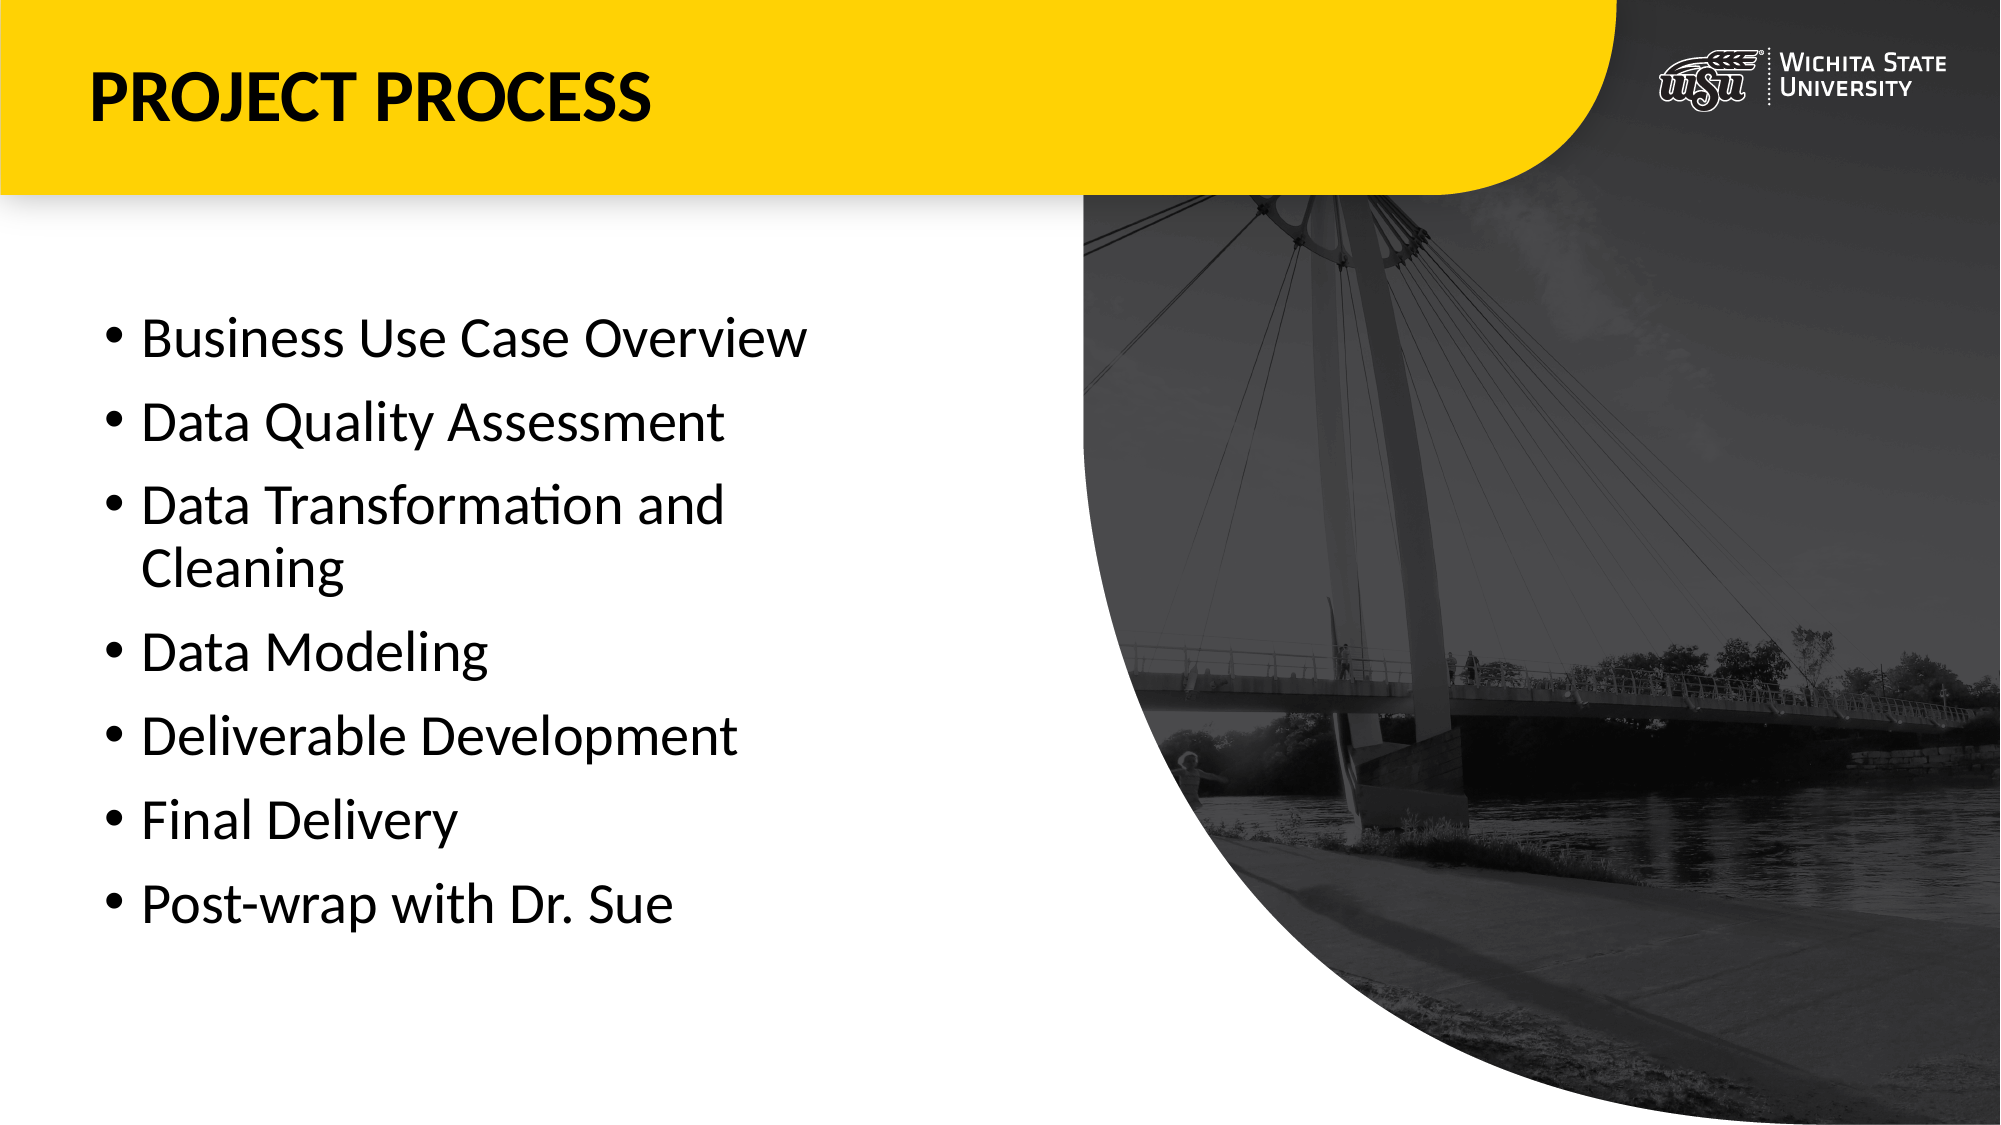

# PROJECT PROCESS
Business Use Case Overview
Data Quality Assessment
Data Transformation and Cleaning
Data Modeling
Deliverable Development
Final Delivery
Post-wrap with Dr. Sue